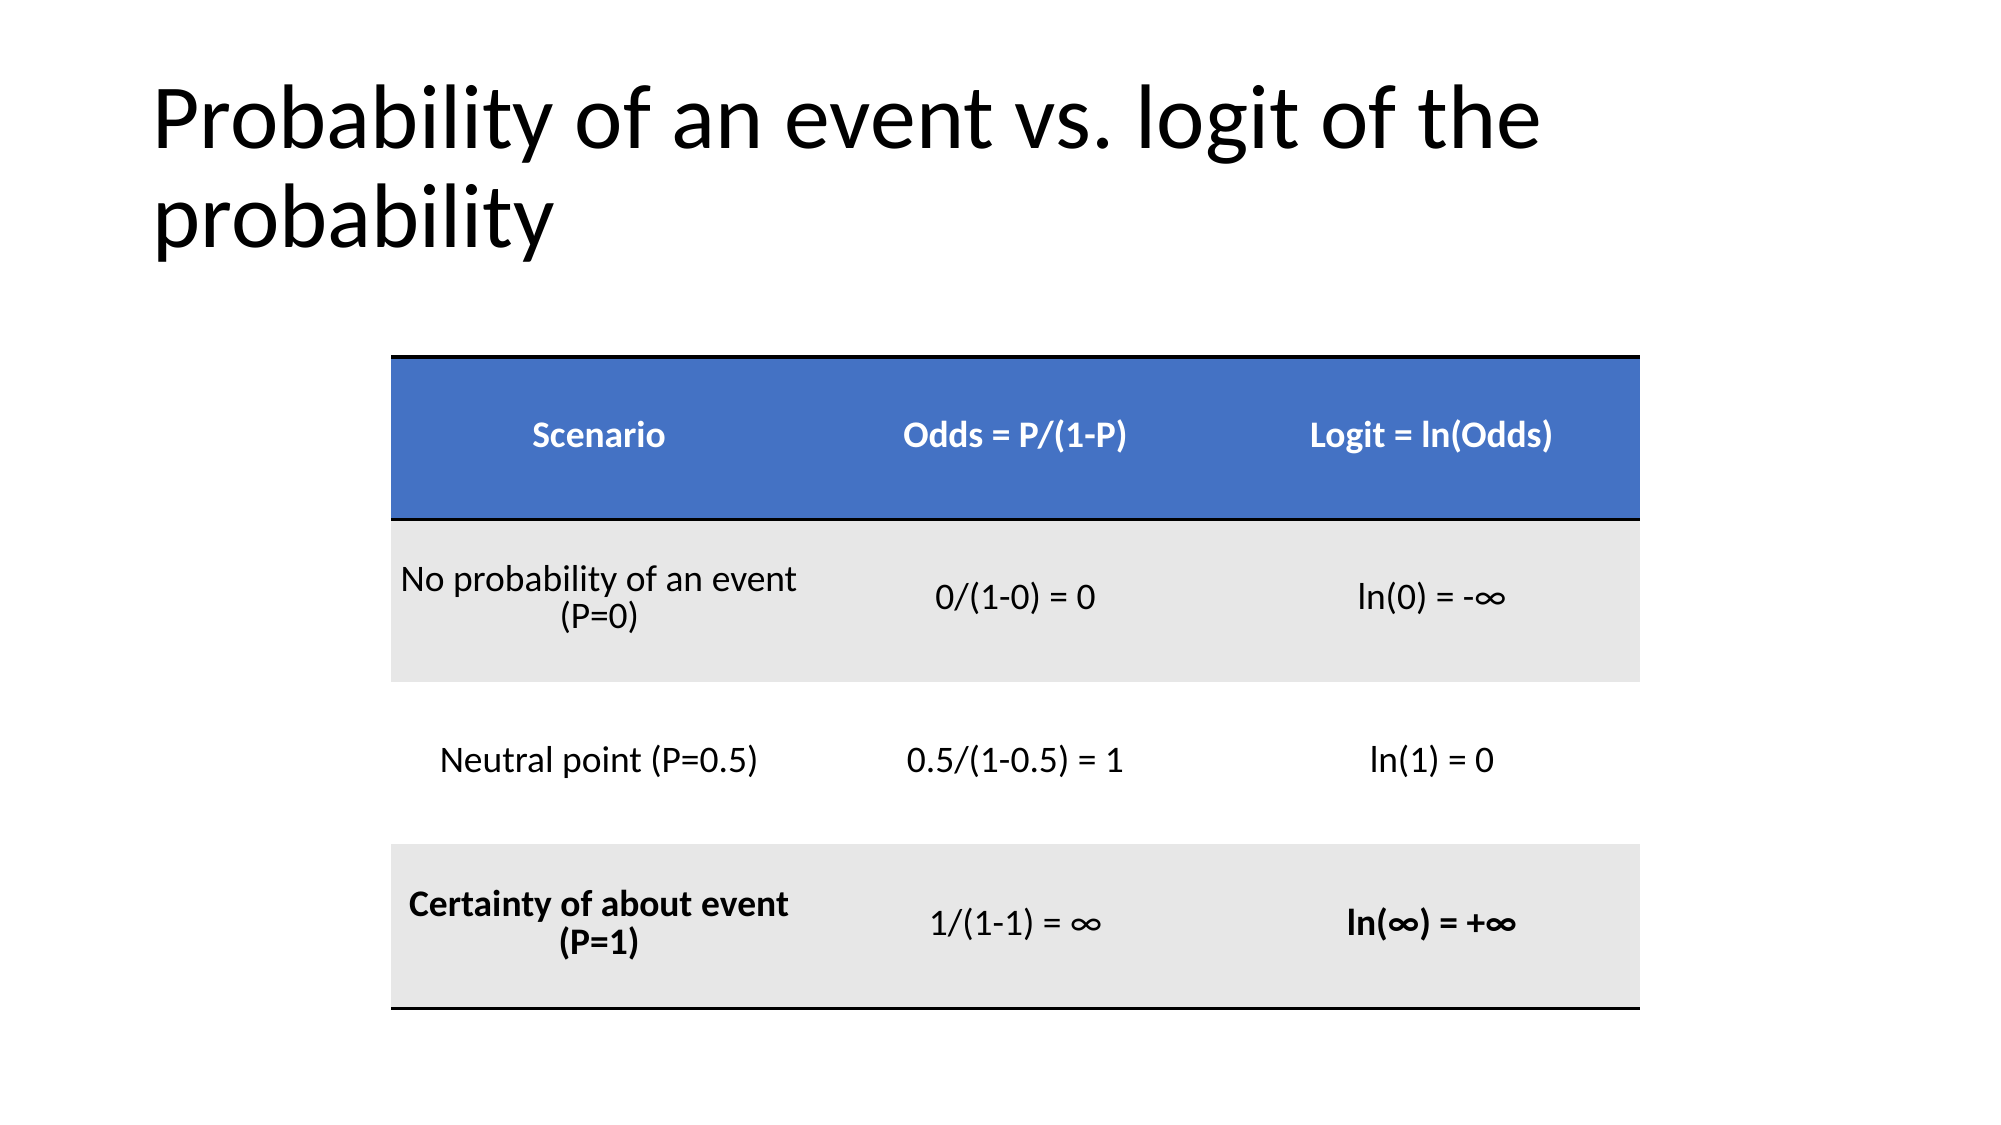

# Probability of an event vs. logit of the probability
| Scenario | Odds = P/(1-P) | Logit = ln(Odds) |
| --- | --- | --- |
| No probability of an event (P=0) | 0/(1-0) = 0 | ln(0) = -∞ |
| Neutral point (P=0.5) | 0.5/(1-0.5) = 1 | ln(1) = 0 |
| Certainty of about event (P=1) | 1/(1-1) = ∞ | ln(∞) = +∞ |